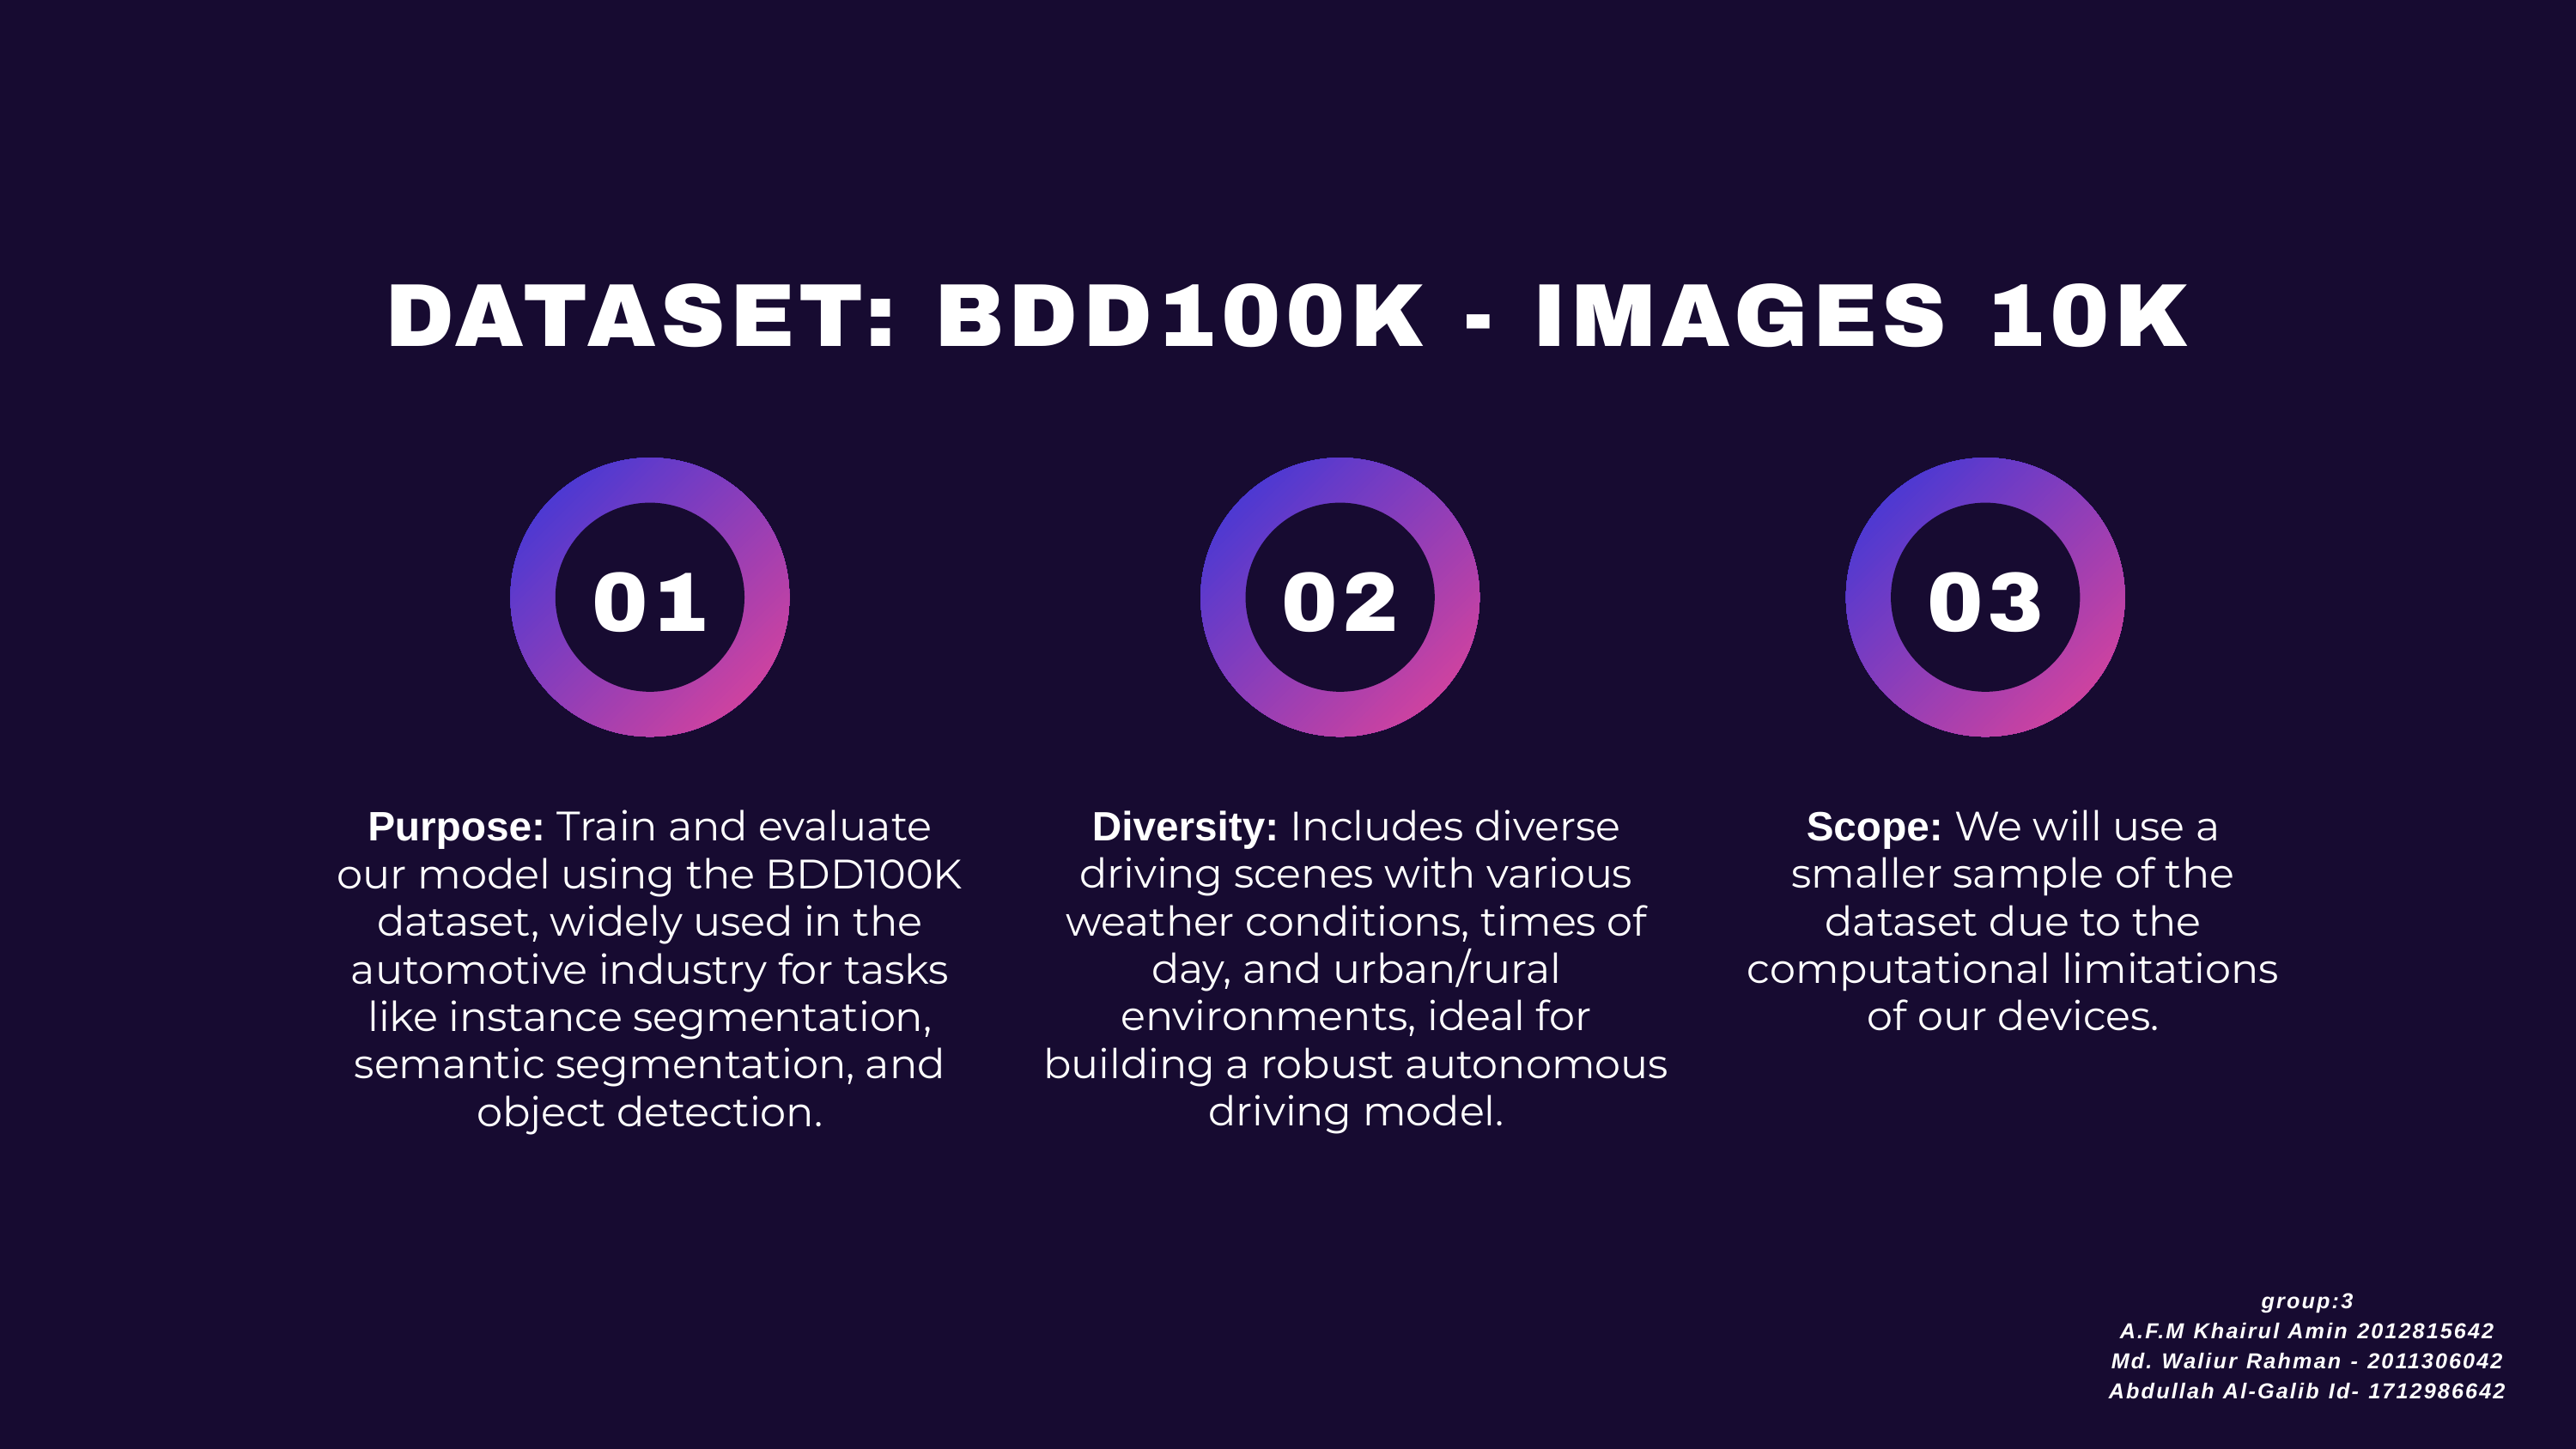

DATASET: BDD100K - IMAGES 10K

01
02
03
Purpose: Train and evaluate our model using the BDD100K dataset, widely used in the automotive industry for tasks like instance segmentation, semantic segmentation, and object detection.

Diversity: Includes diverse driving scenes with various weather conditions, times of day, and urban/rural environments, ideal for building a robust autonomous driving model.

Scope: We will use a smaller sample of the dataset due to the computational limitations of our devices.

group:3
A.F.M Khairul Amin 2012815642
Md. Waliur Rahman - 2011306042
Abdullah Al-Galib Id- 1712986642